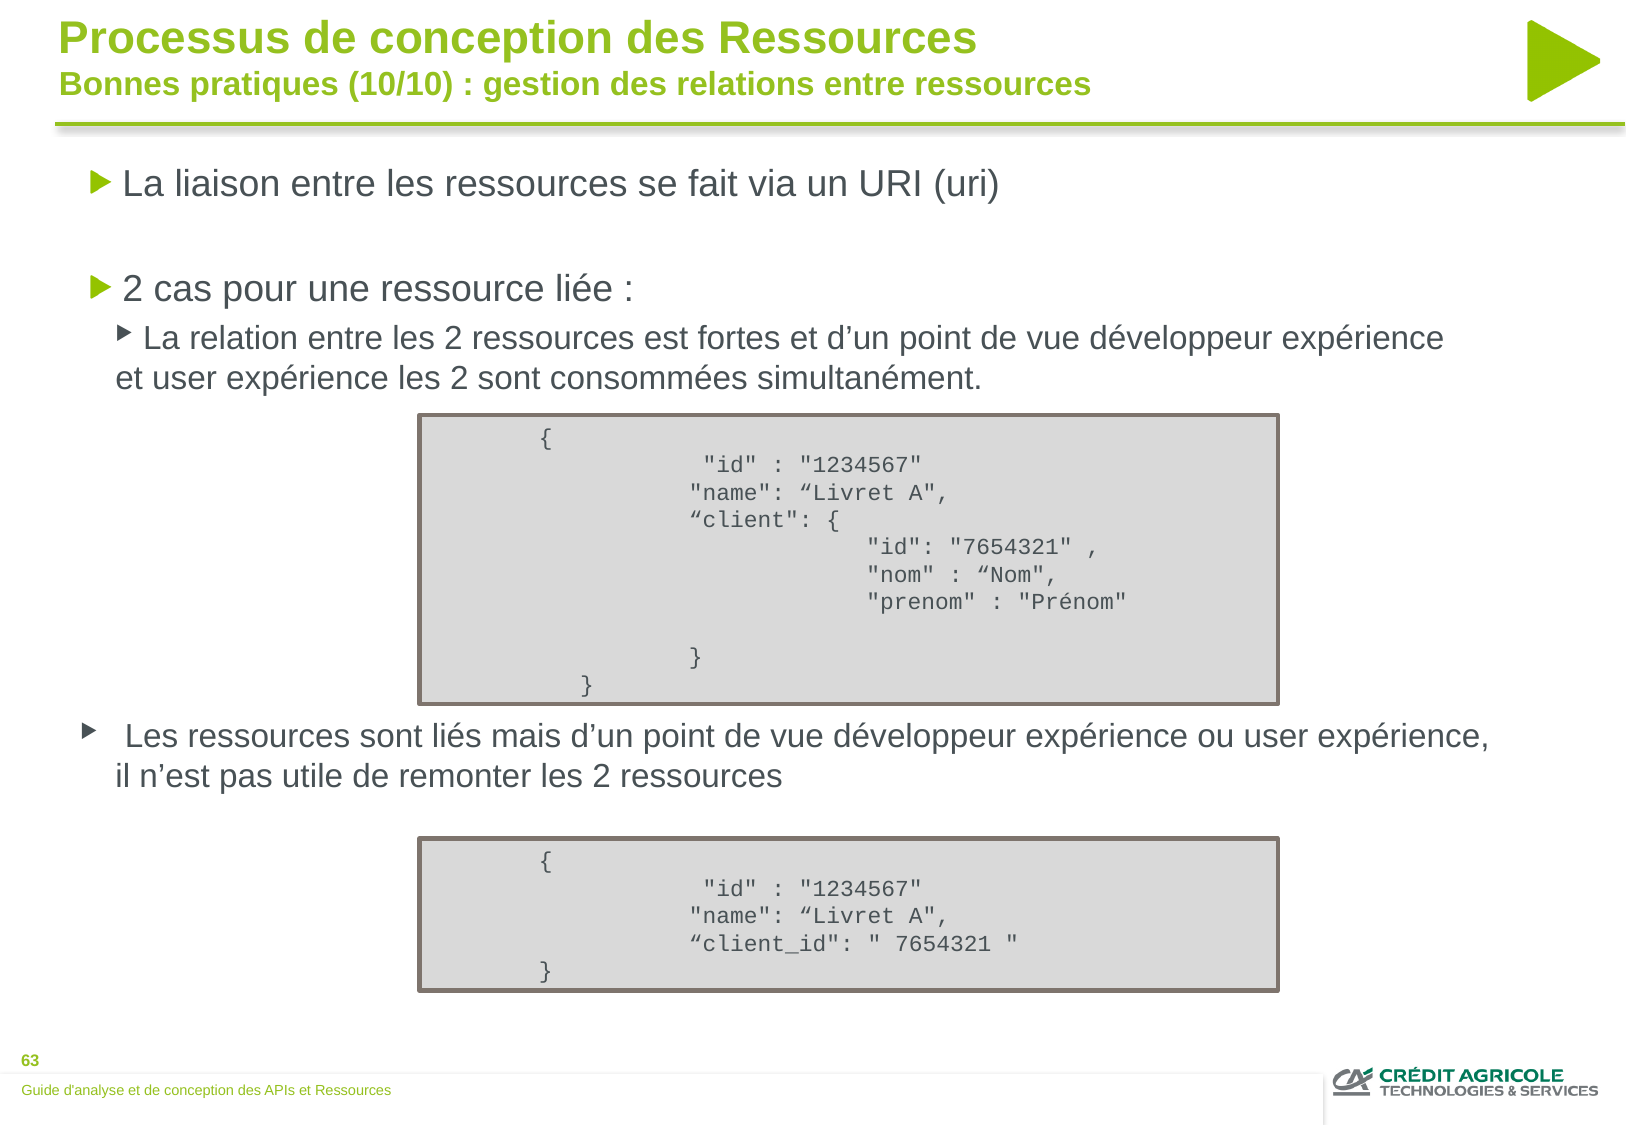

Processus de conception des Ressources
Bonnes pratiques (10/10) : gestion des relations entre ressources
 La liaison entre les ressources se fait via un URI (uri)

 2 cas pour une ressource liée :
 La relation entre les 2 ressources est fortes et d’un point de vue développeur expérience et user expérience les 2 sont consommées simultanément.
{
	 "id" : "1234567"
	"name": “Livret A",
 	“client": {
		  "id": "7654321" ,
		  "nom" : “Nom",
		  "prenom" : "Prénom"
	}
   }
 Les ressources sont liés mais d’un point de vue développeur expérience ou user expérience, il n’est pas utile de remonter les 2 ressources
{
	 "id" : "1234567"
	"name": “Livret A",
 	“client_id": " 7654321 "
}

Guide d'analyse et de conception des APIs et Ressources

TITRE DE LA PRÉSENTATION